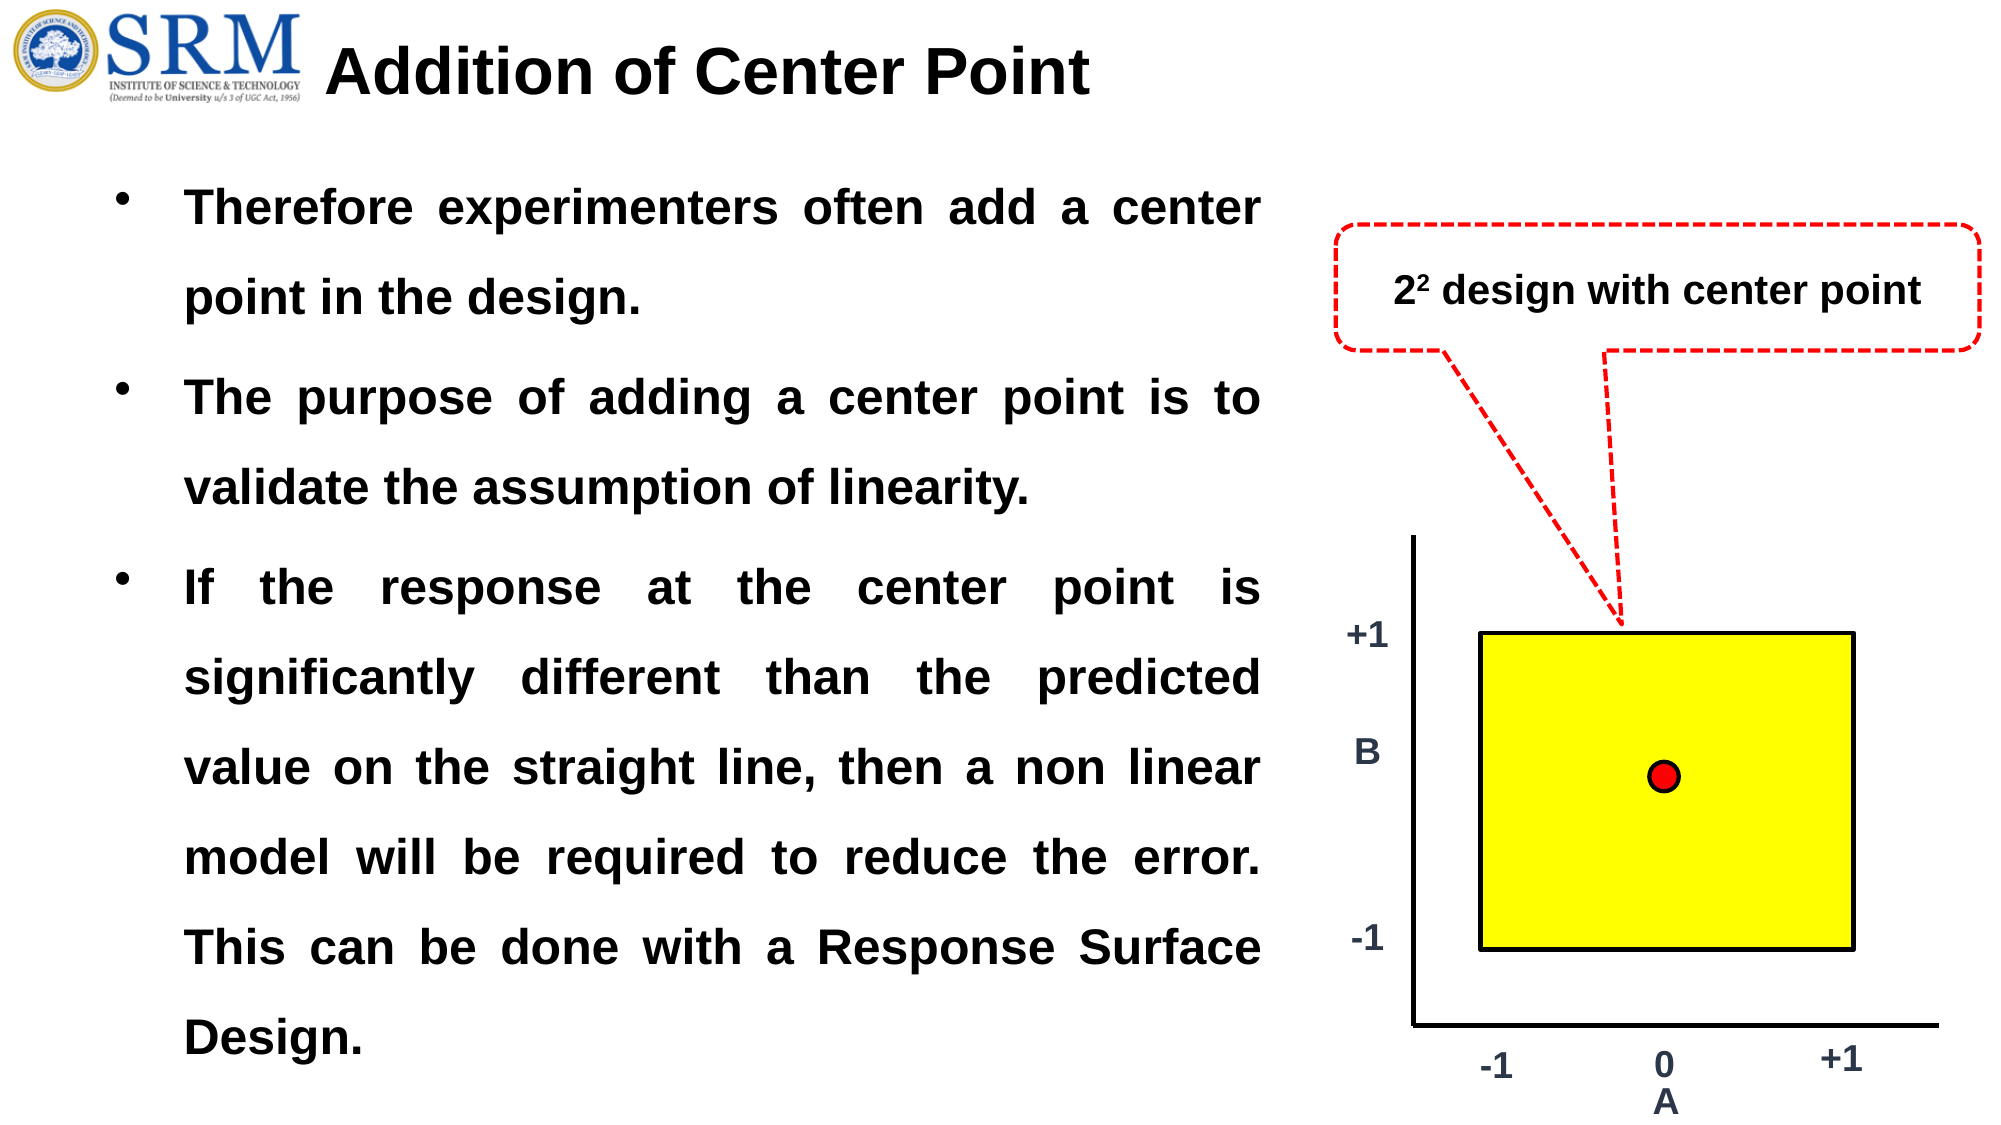

# Addition of Center Point
Therefore experimenters often add a center point in the design.
The purpose of adding a center point is to validate the assumption of linearity.
If the response at the center point is significantly different than the predicted value on the straight line, then a non linear model will be required to reduce the error. This can be done with a Response Surface Design.
22 design with center point
+1

B

-1
+1
0
-1
A